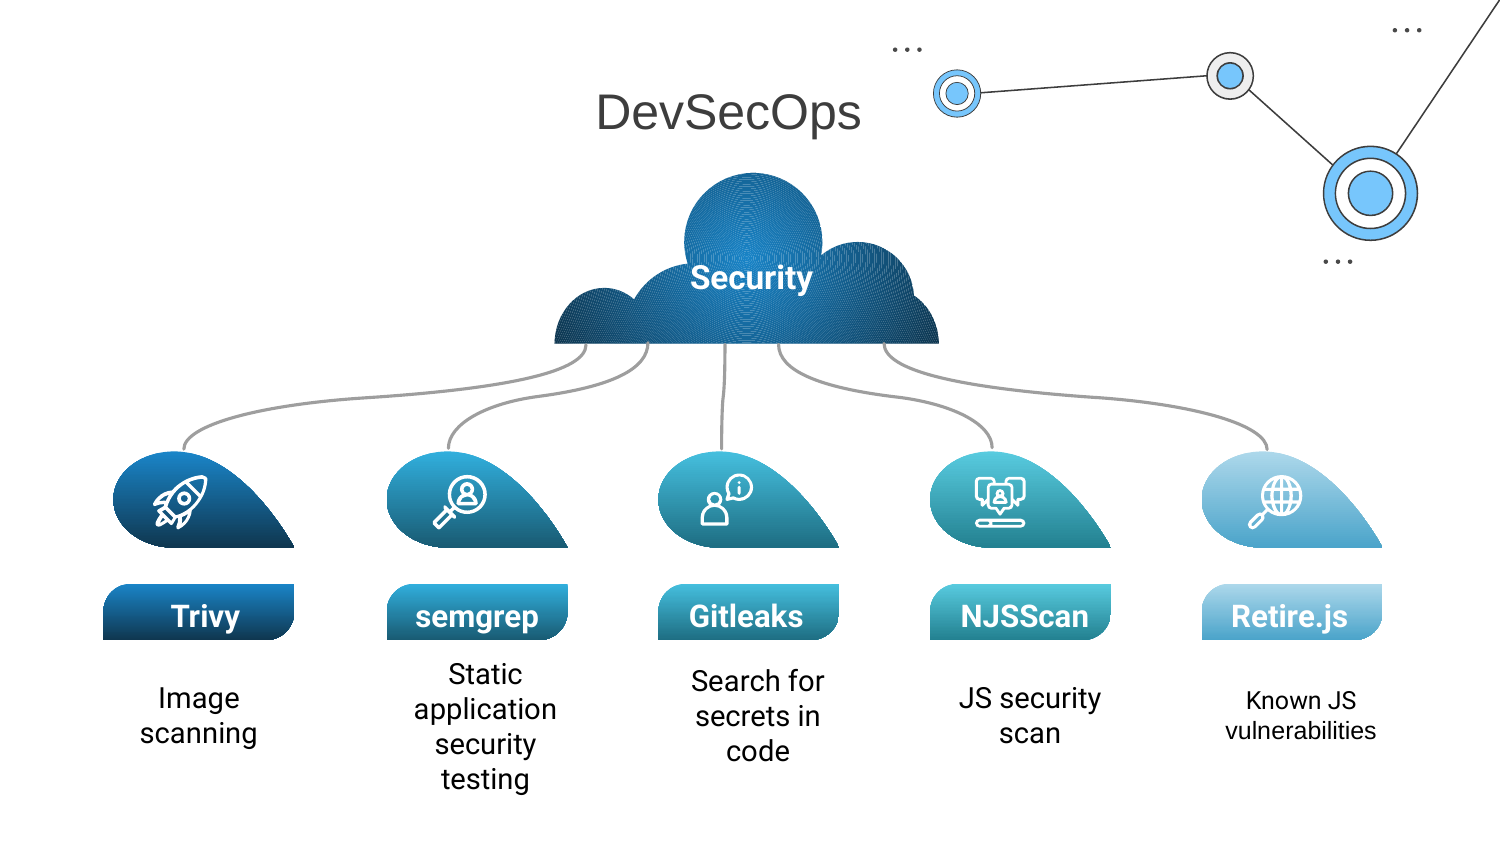

# DevSecOps

Security

Trivy
semgrep
Gitleaks
NJSScan
Retire.js

Static application security testing
Search for secrets in code
JS security scan
Image scanning
Known JS vulnerabilities